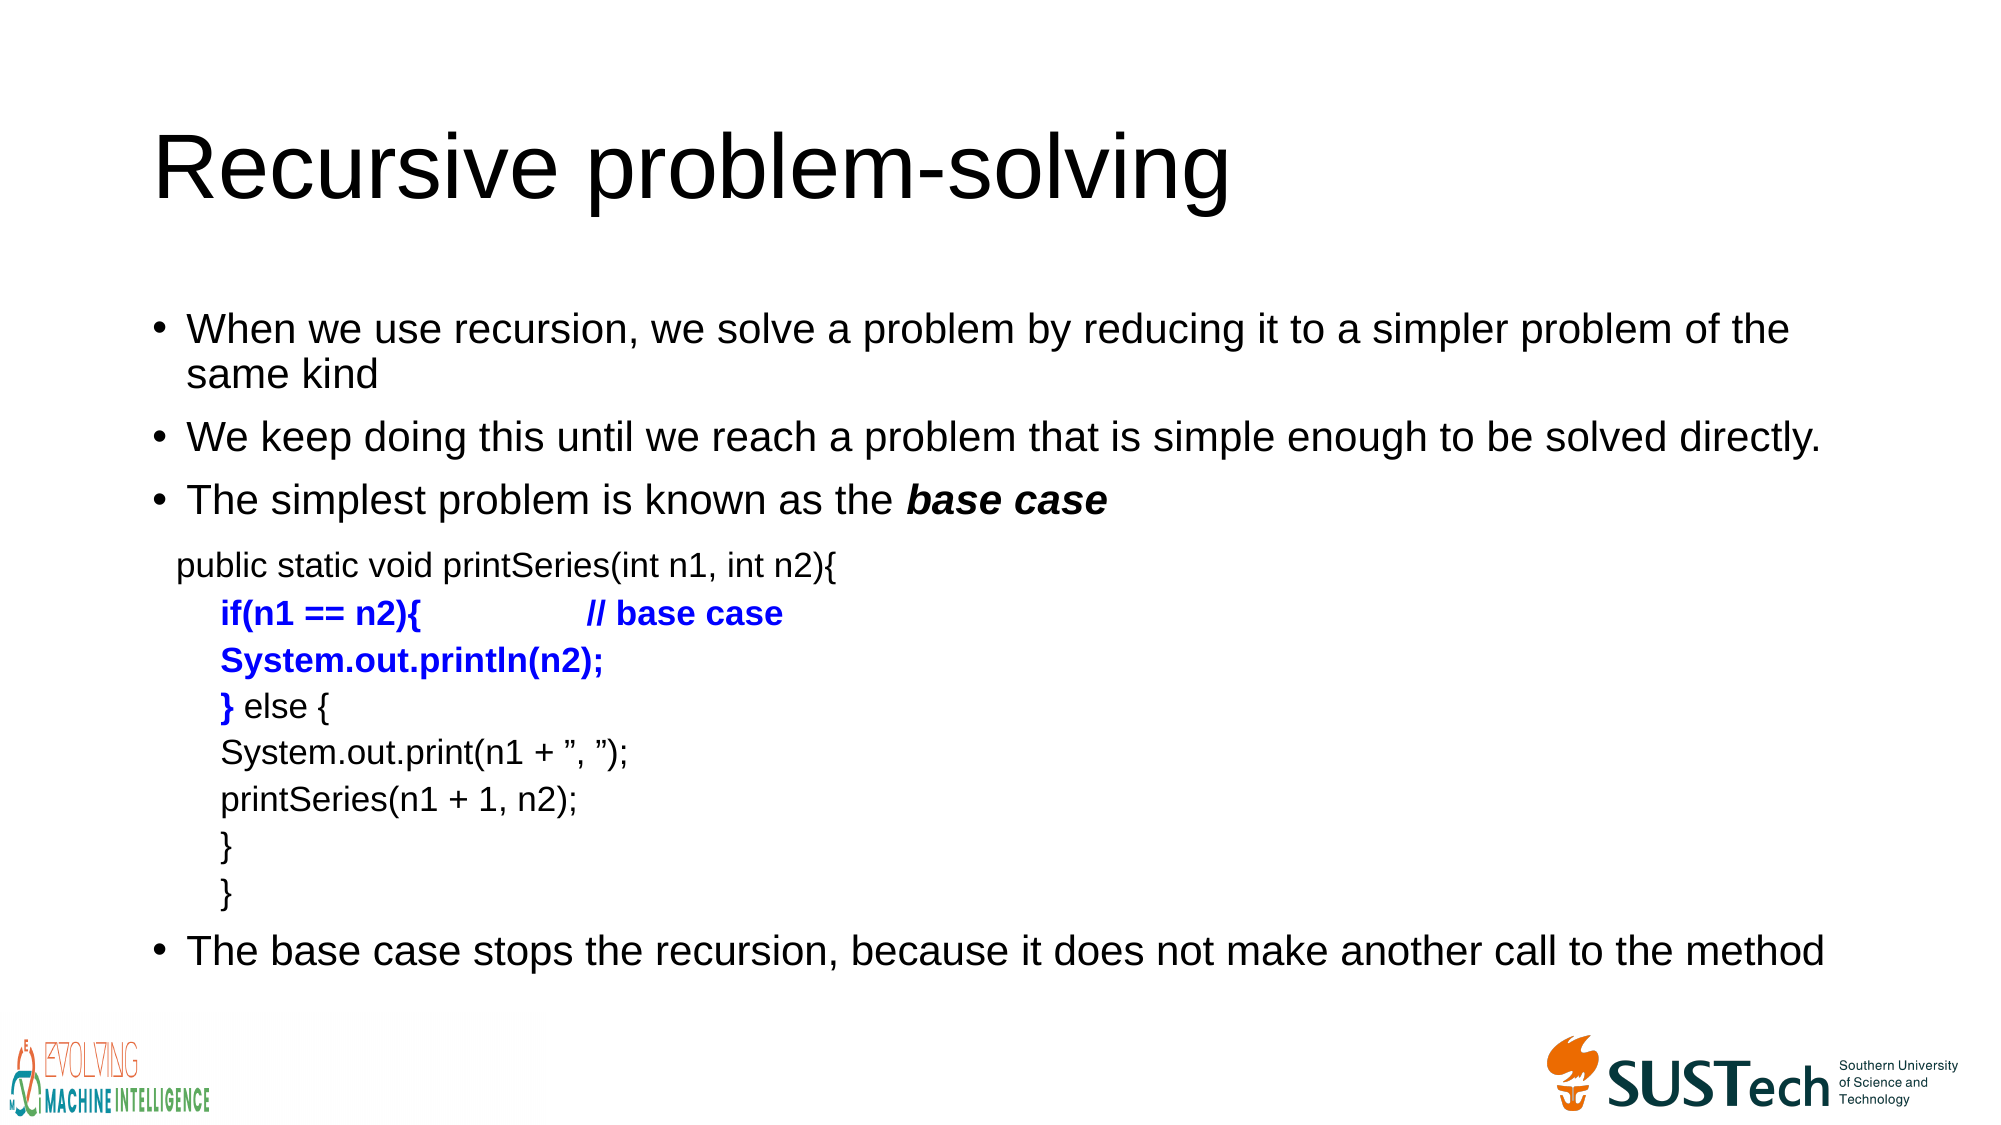

# Recursive problem-solving
When we use recursion, we solve a problem by reducing it to a simpler problem of the same kind
We keep doing this until we reach a problem that is simple enough to be solved directly.
The simplest problem is known as the base case
  public static void printSeries(int n1, int n2){
	if(n1 == n2){                 // base case
		System.out.println(n2);
	} else {
		System.out.print(n1 + ”, ”);
		printSeries(n1 + 1, n2);
	}
}
The base case stops the recursion, because it does not make another call to the method